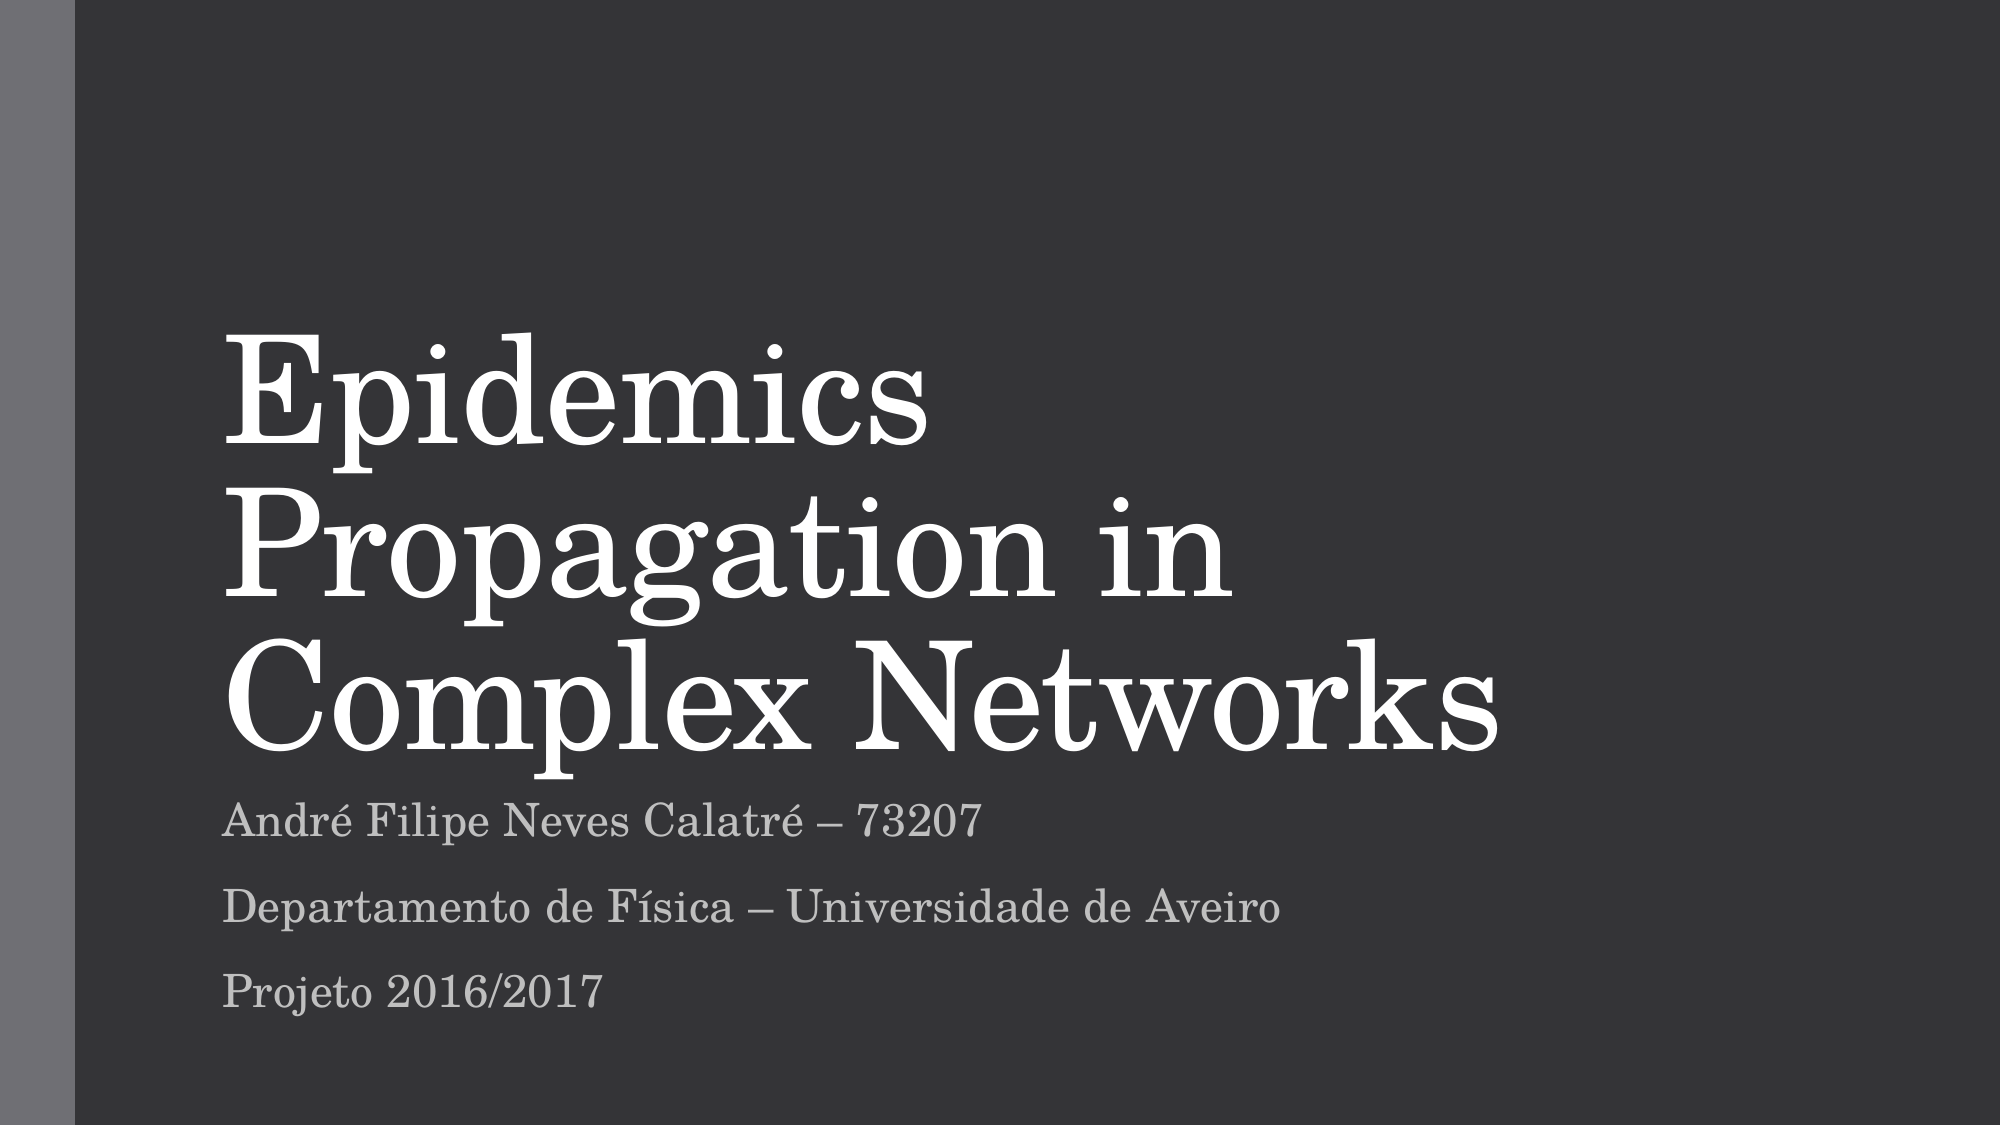

# Epidemics Propagation in Complex Networks
André Filipe Neves Calatré – 73207
Departamento de Física – Universidade de Aveiro
Projeto 2016/2017